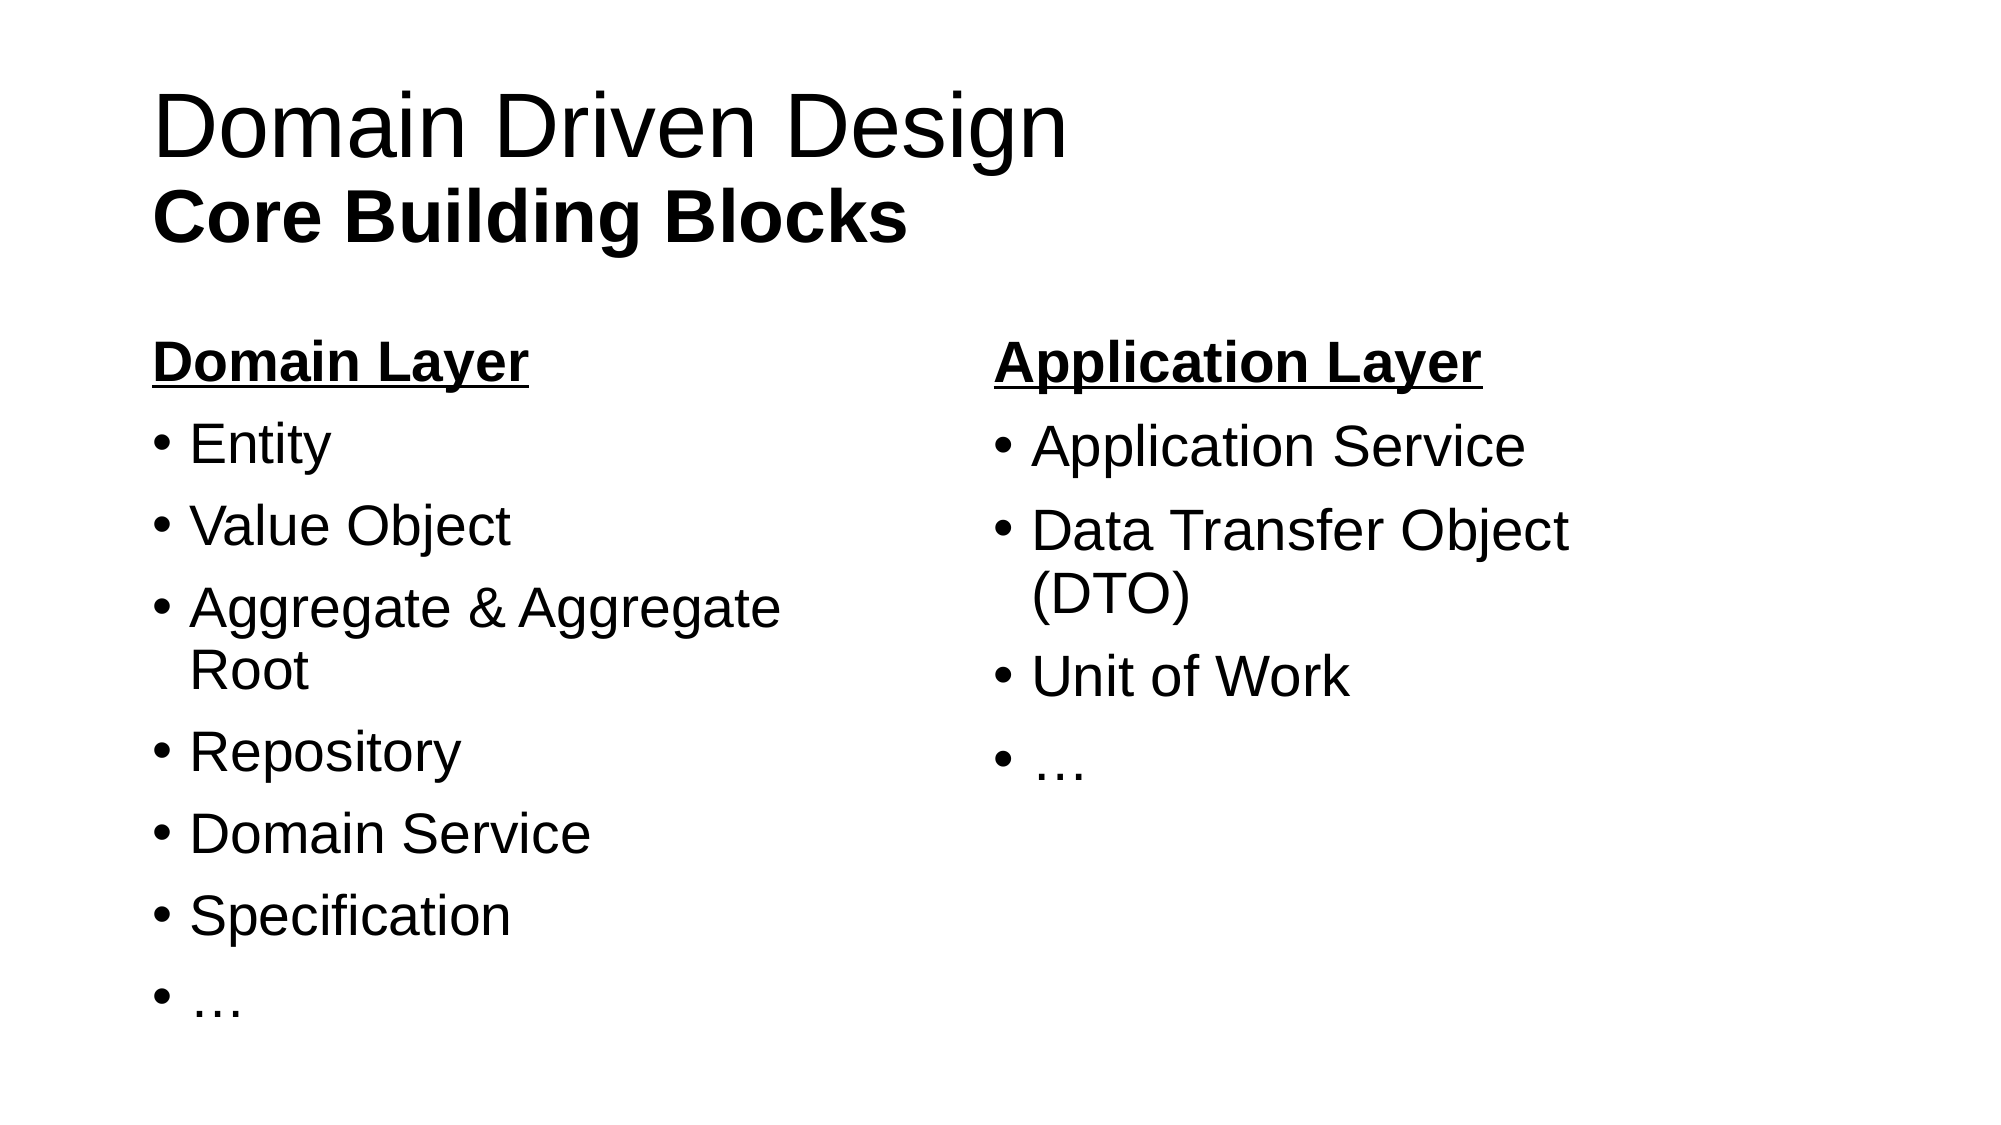

# Domain Driven Design Core Building Blocks
Domain Layer
Entity
Value Object
Aggregate & Aggregate Root
Repository
Domain Service
Specification
…
Application Layer
Application Service
Data Transfer Object (DTO)
Unit of Work
…